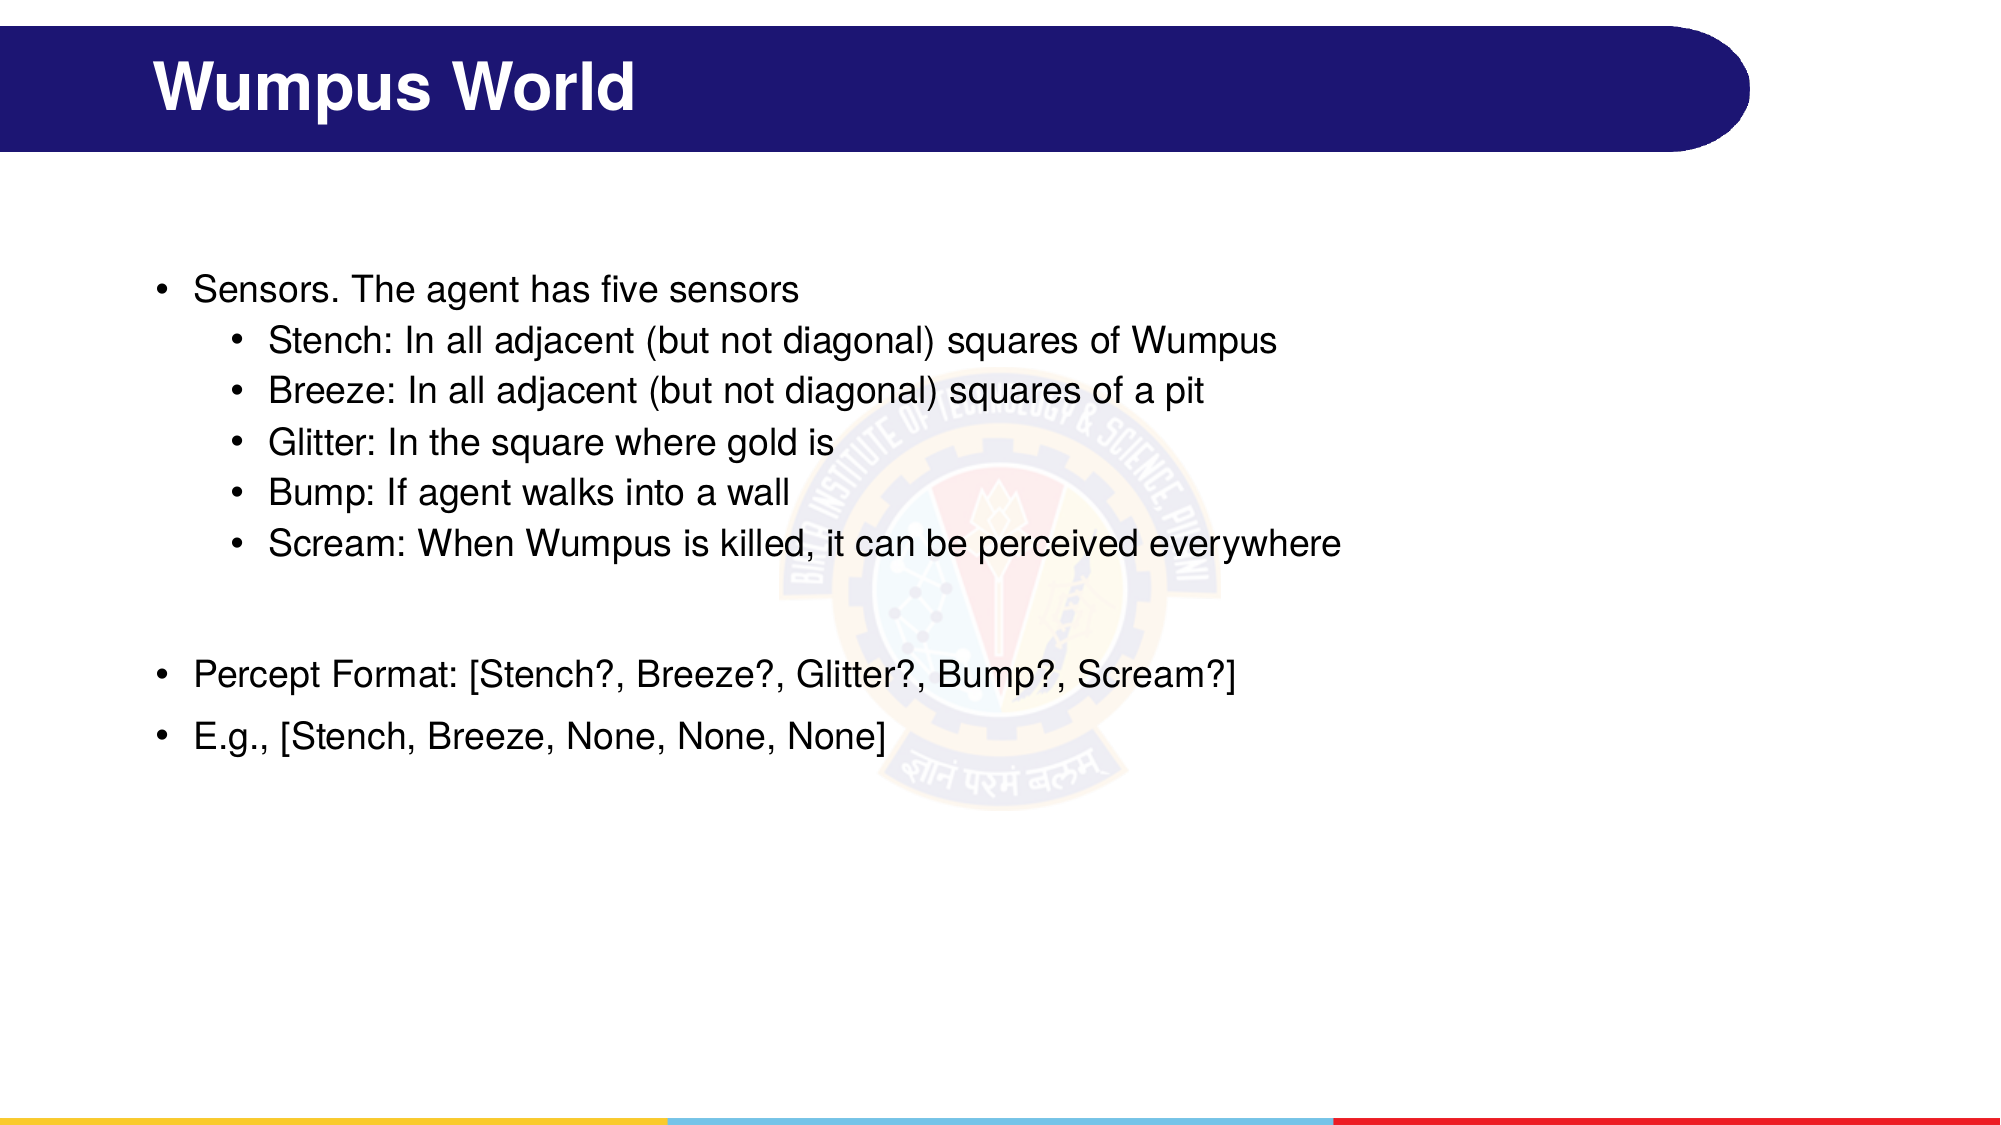

# Wumpus World

Sensors. The agent has five sensors
Stench: In all adjacent (but not diagonal) squares of Wumpus
Breeze: In all adjacent (but not diagonal) squares of a pit
Glitter: In the square where gold is
Bump: If agent walks into a wall
Scream: When Wumpus is killed, it can be perceived everywhere

Percept Format: [Stench?, Breeze?, Glitter?, Bump?, Scream?]
E.g., [Stench, Breeze, None, None, None]